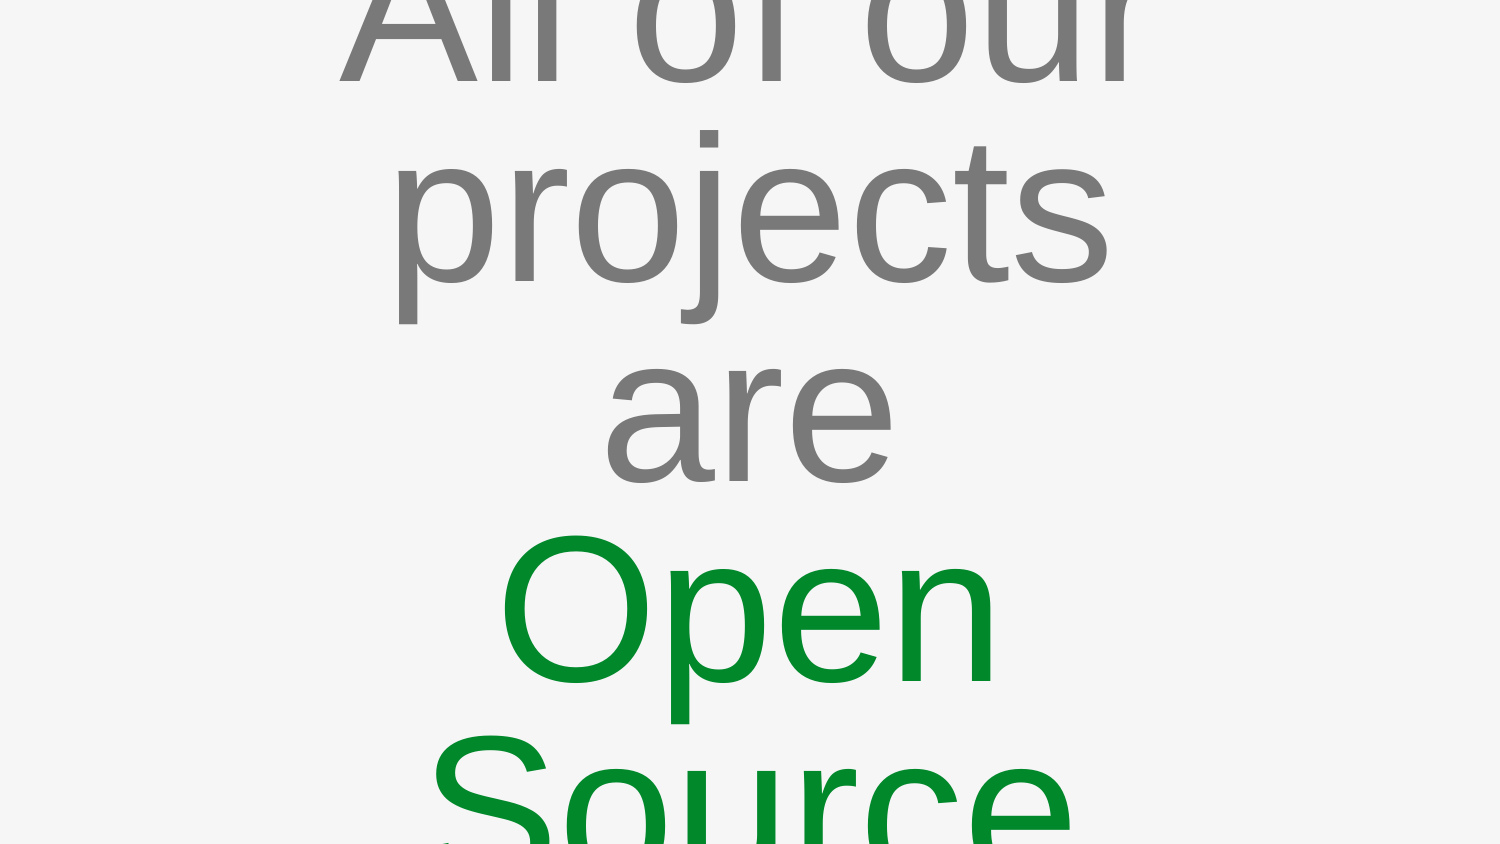

All of our projects
are
Open Source